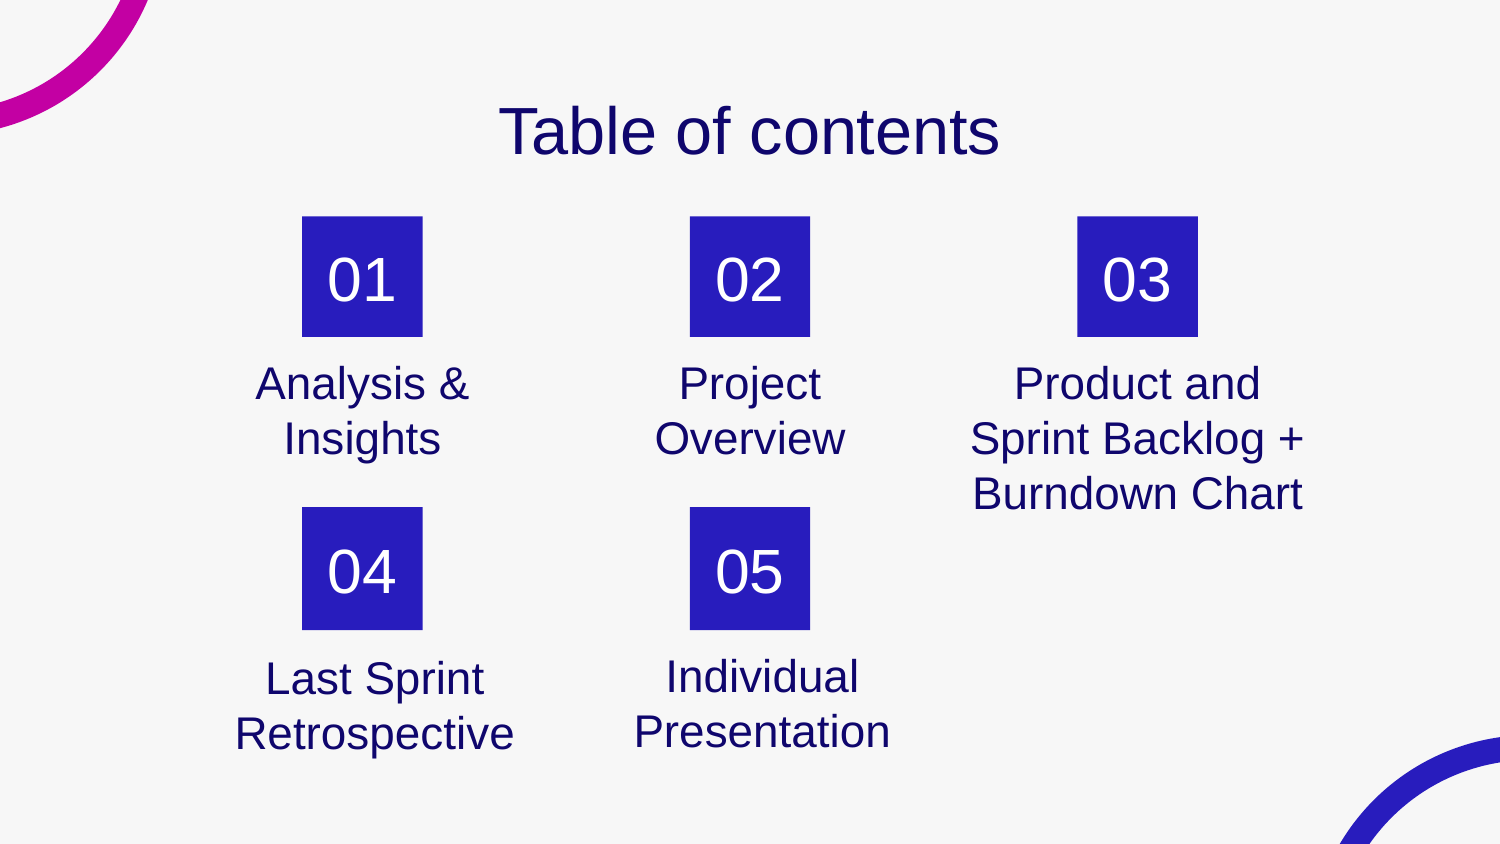

# Table of contents
01
02
03
Analysis & Insights
Project Overview
Product and Sprint Backlog + Burndown Chart
04
05
Individual Presentation
Last Sprint Retrospective